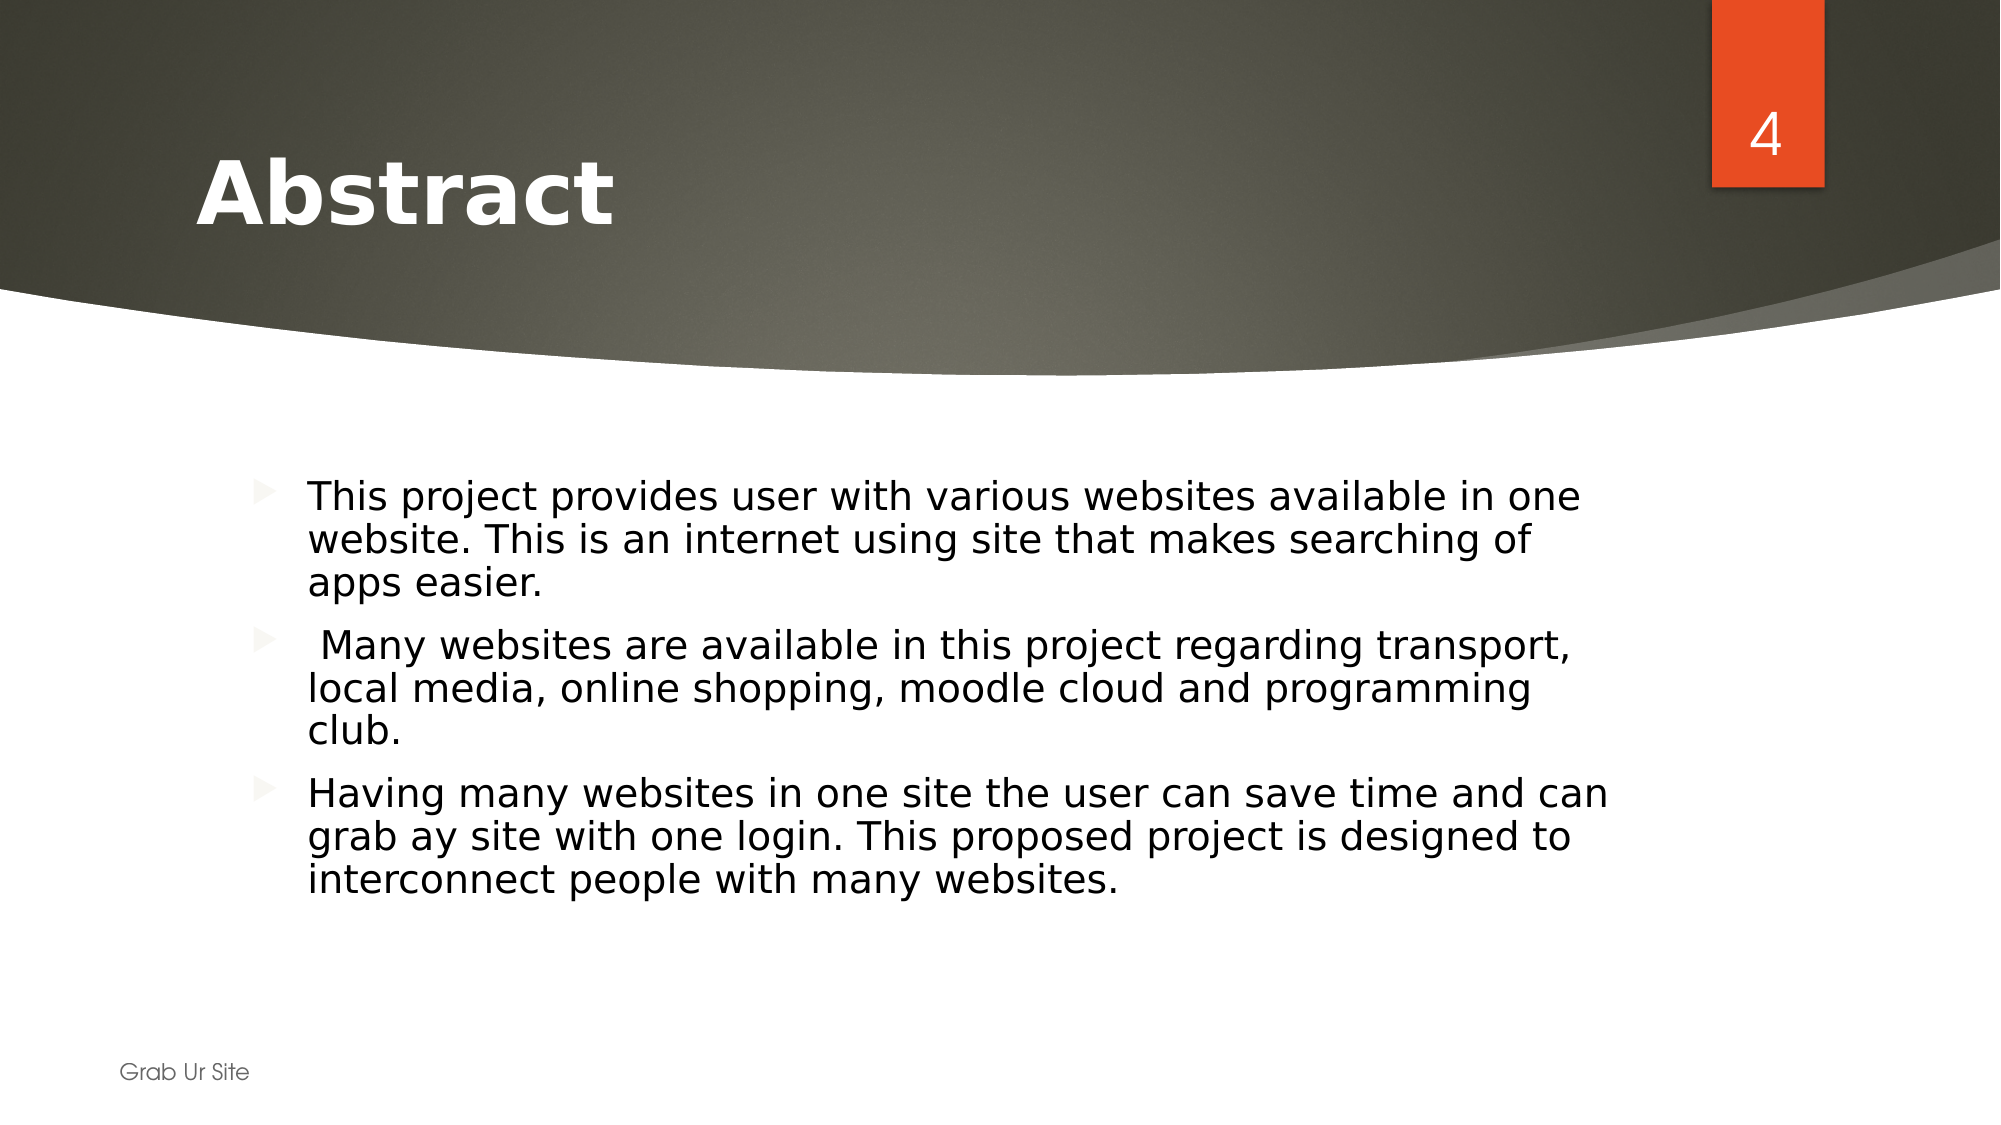

4
# Abstract

This project provides user with various websites available in one website. This is an internet using site that makes searching of apps easier.
 Many websites are available in this project regarding transport, local media, online shopping, moodle cloud and programming club.
Having many websites in one site the user can save time and can grab ay site with one login. This proposed project is designed to interconnect people with many websites.
Grab Ur Site